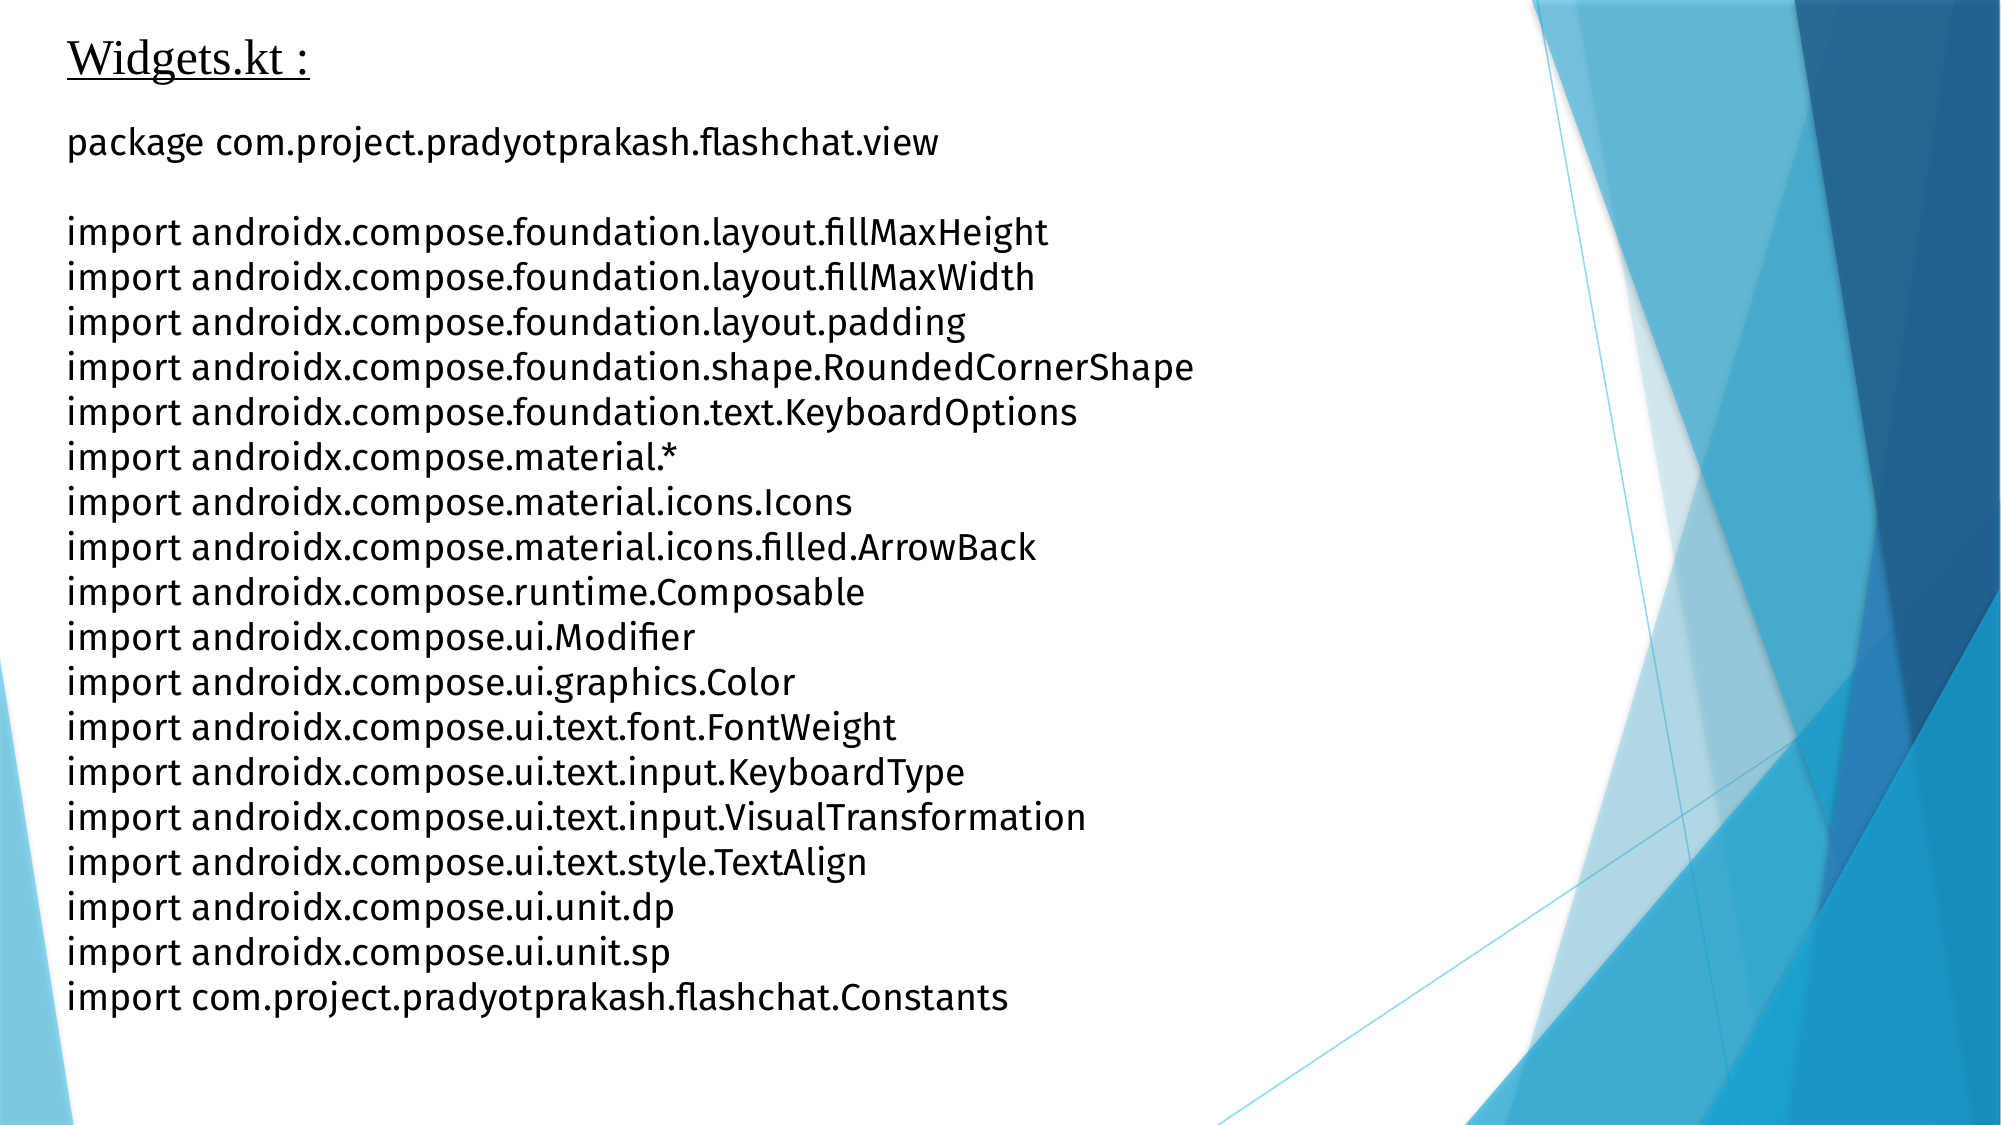

Widgets.kt :
package com.project.pradyotprakash.flashchat.view

import androidx.compose.foundation.layout.fillMaxHeight
import androidx.compose.foundation.layout.fillMaxWidth
import androidx.compose.foundation.layout.padding
import androidx.compose.foundation.shape.RoundedCornerShape
import androidx.compose.foundation.text.KeyboardOptions
import androidx.compose.material.*
import androidx.compose.material.icons.Icons
import androidx.compose.material.icons.filled.ArrowBack
import androidx.compose.runtime.Composable
import androidx.compose.ui.Modifier
import androidx.compose.ui.graphics.Color
import androidx.compose.ui.text.font.FontWeight
import androidx.compose.ui.text.input.KeyboardType
import androidx.compose.ui.text.input.VisualTransformation
import androidx.compose.ui.text.style.TextAlign
import androidx.compose.ui.unit.dp
import androidx.compose.ui.unit.sp
import com.project.pradyotprakash.flashchat.Constants